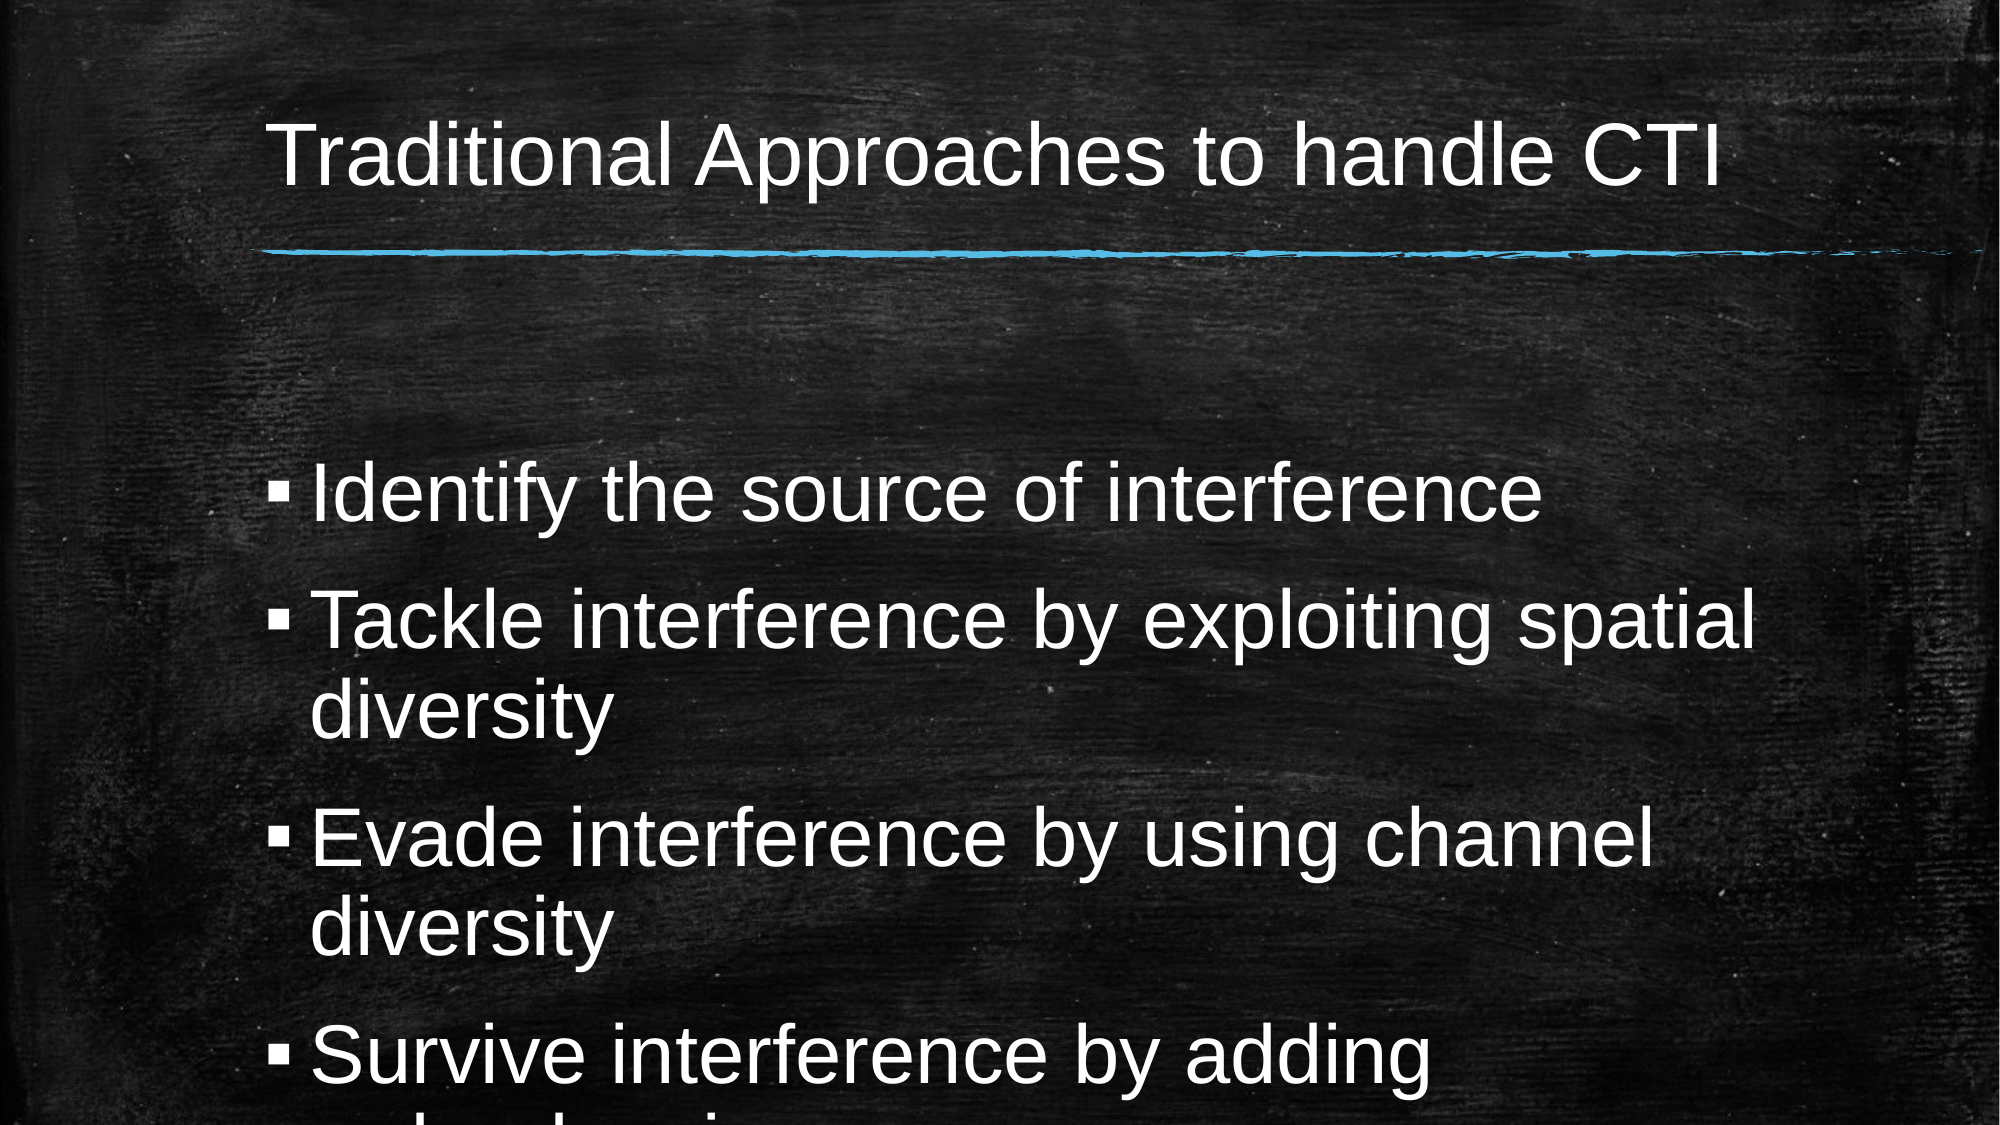

# Traditional Approaches to handle CTI
Identify the source of interference
Tackle interference by exploiting spatial diversity
Evade interference by using channel diversity
Survive interference by adding redundancies